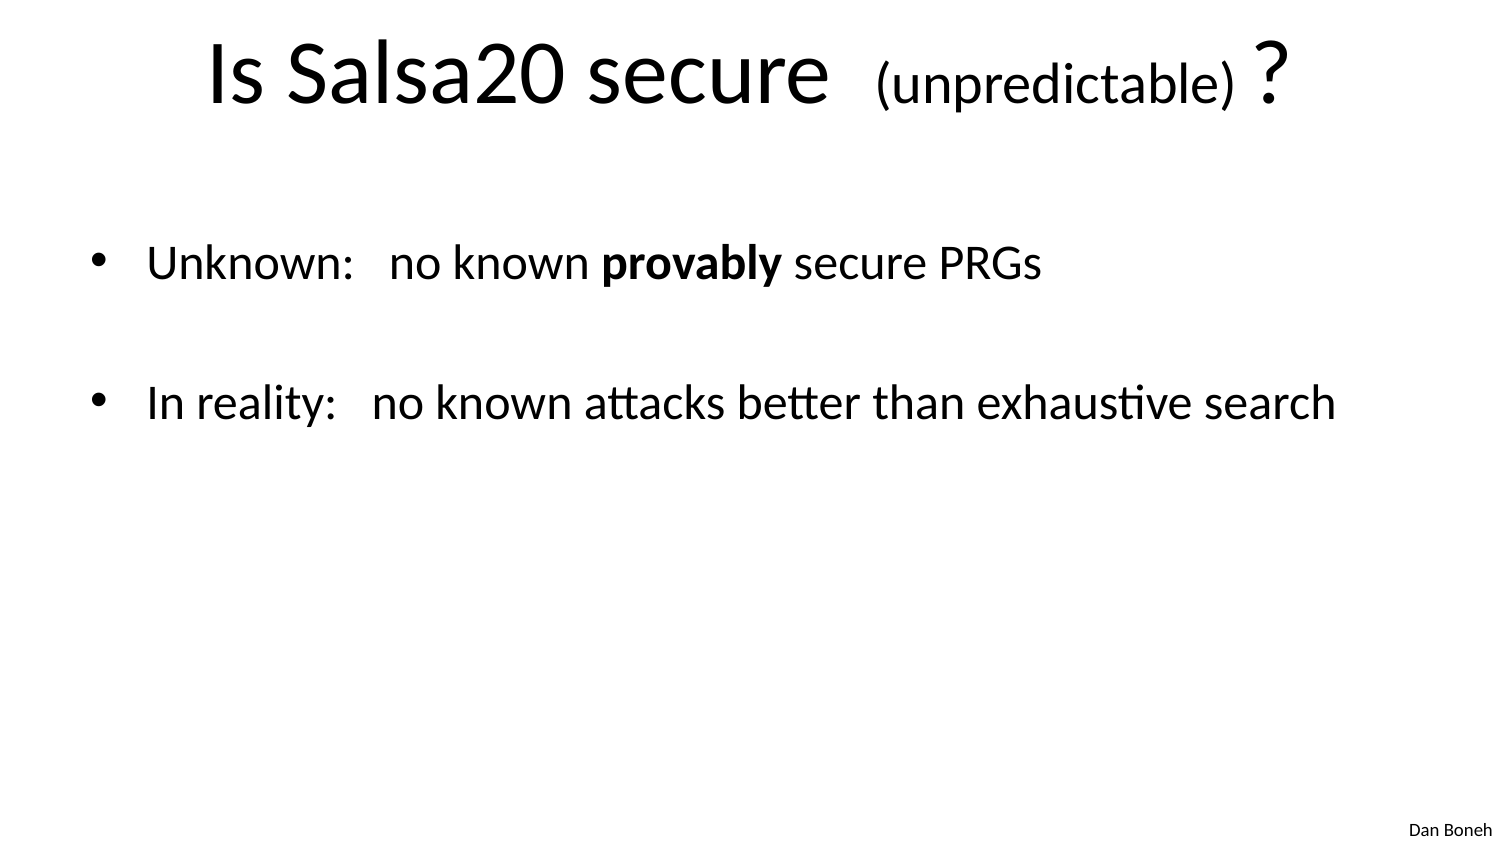

# Is Salsa20 secure  (unpredictable) ?
Unknown:   no known provably secure PRGs

In reality:   no known attacks better than exhaustive search